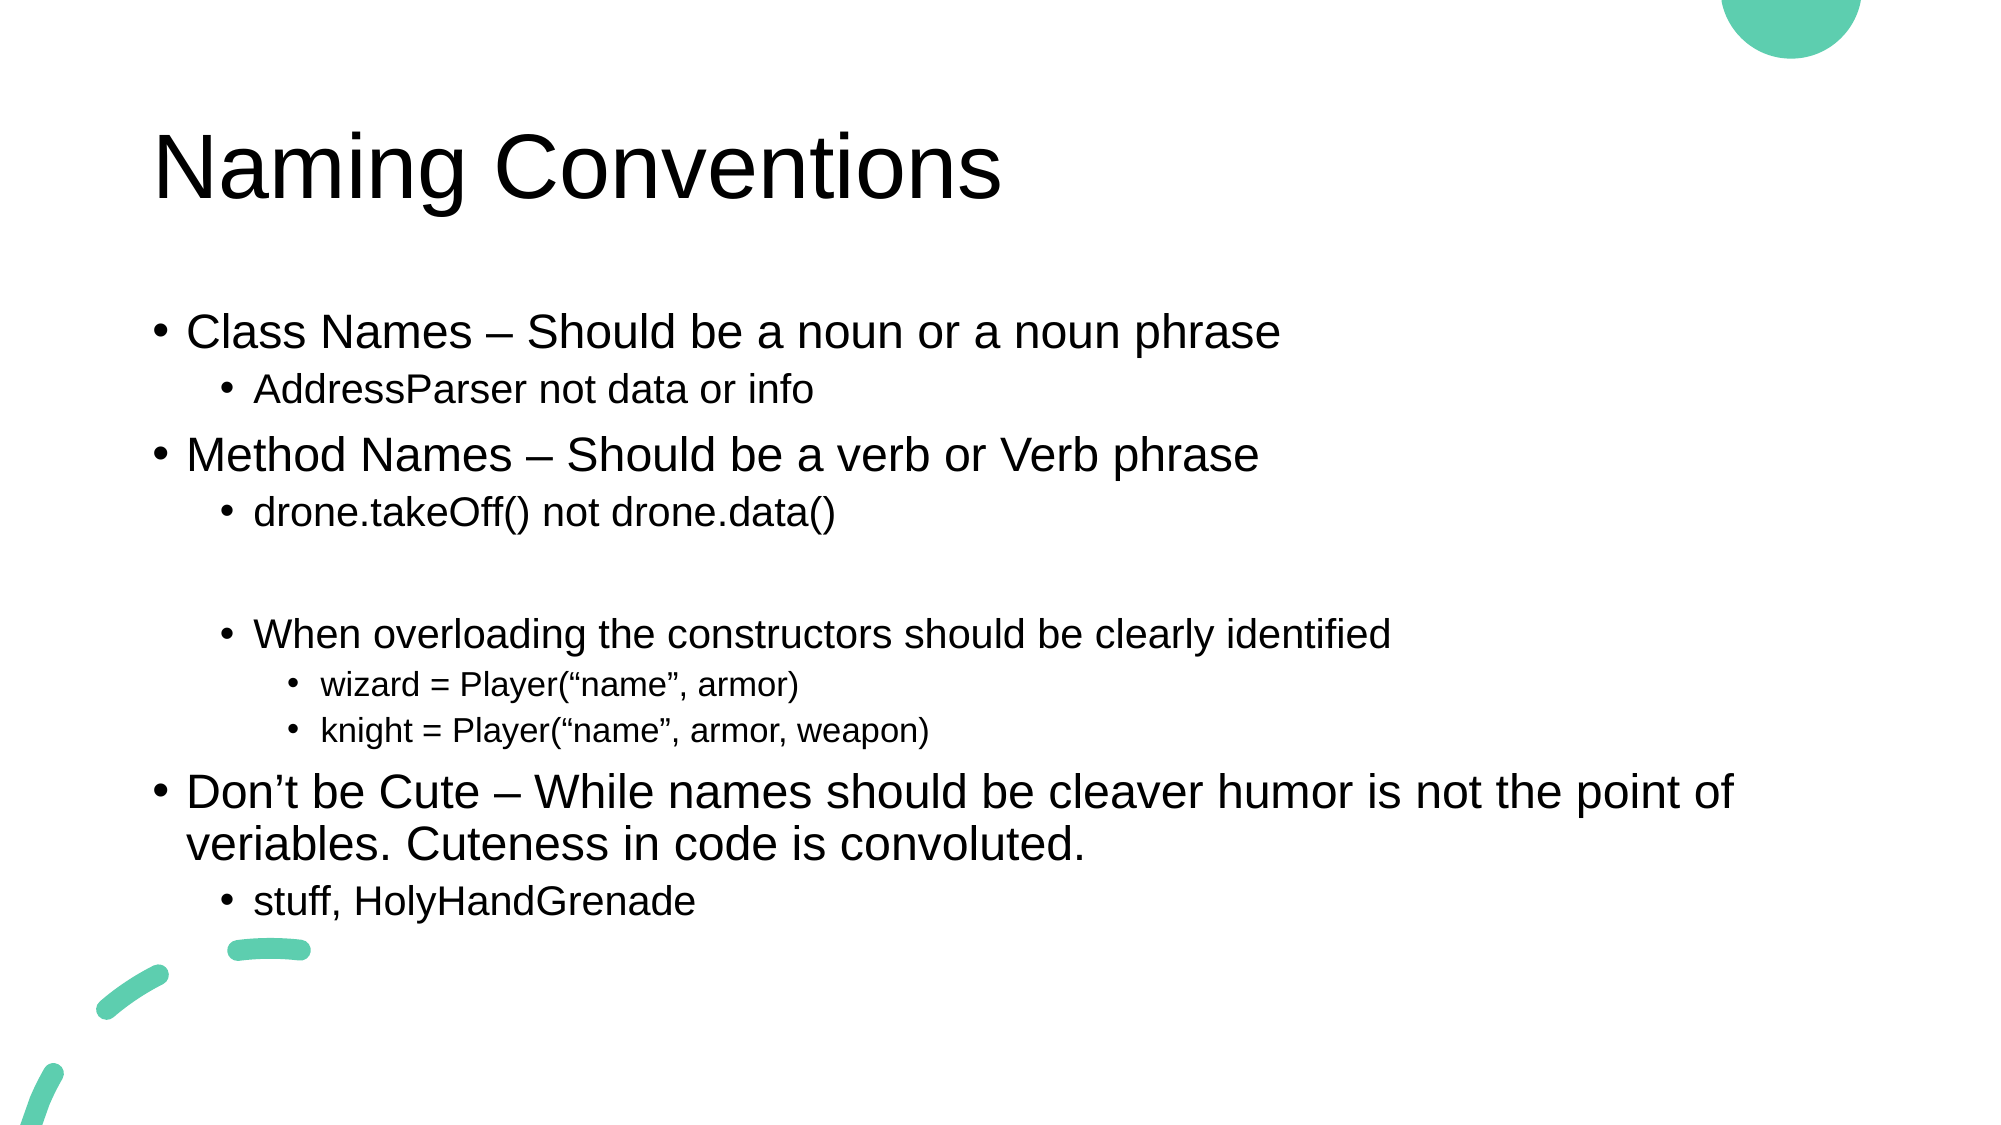

# Naming Conventions
Class Names – Should be a noun or a noun phrase
AddressParser not data or info
Method Names – Should be a verb or Verb phrase
drone.takeOff() not drone.data()

When overloading the constructors should be clearly identified
wizard = Player(“name”, armor)
knight = Player(“name”, armor, weapon)
Don’t be Cute – While names should be cleaver humor is not the point of veriables. Cuteness in code is convoluted.
stuff, HolyHandGrenade